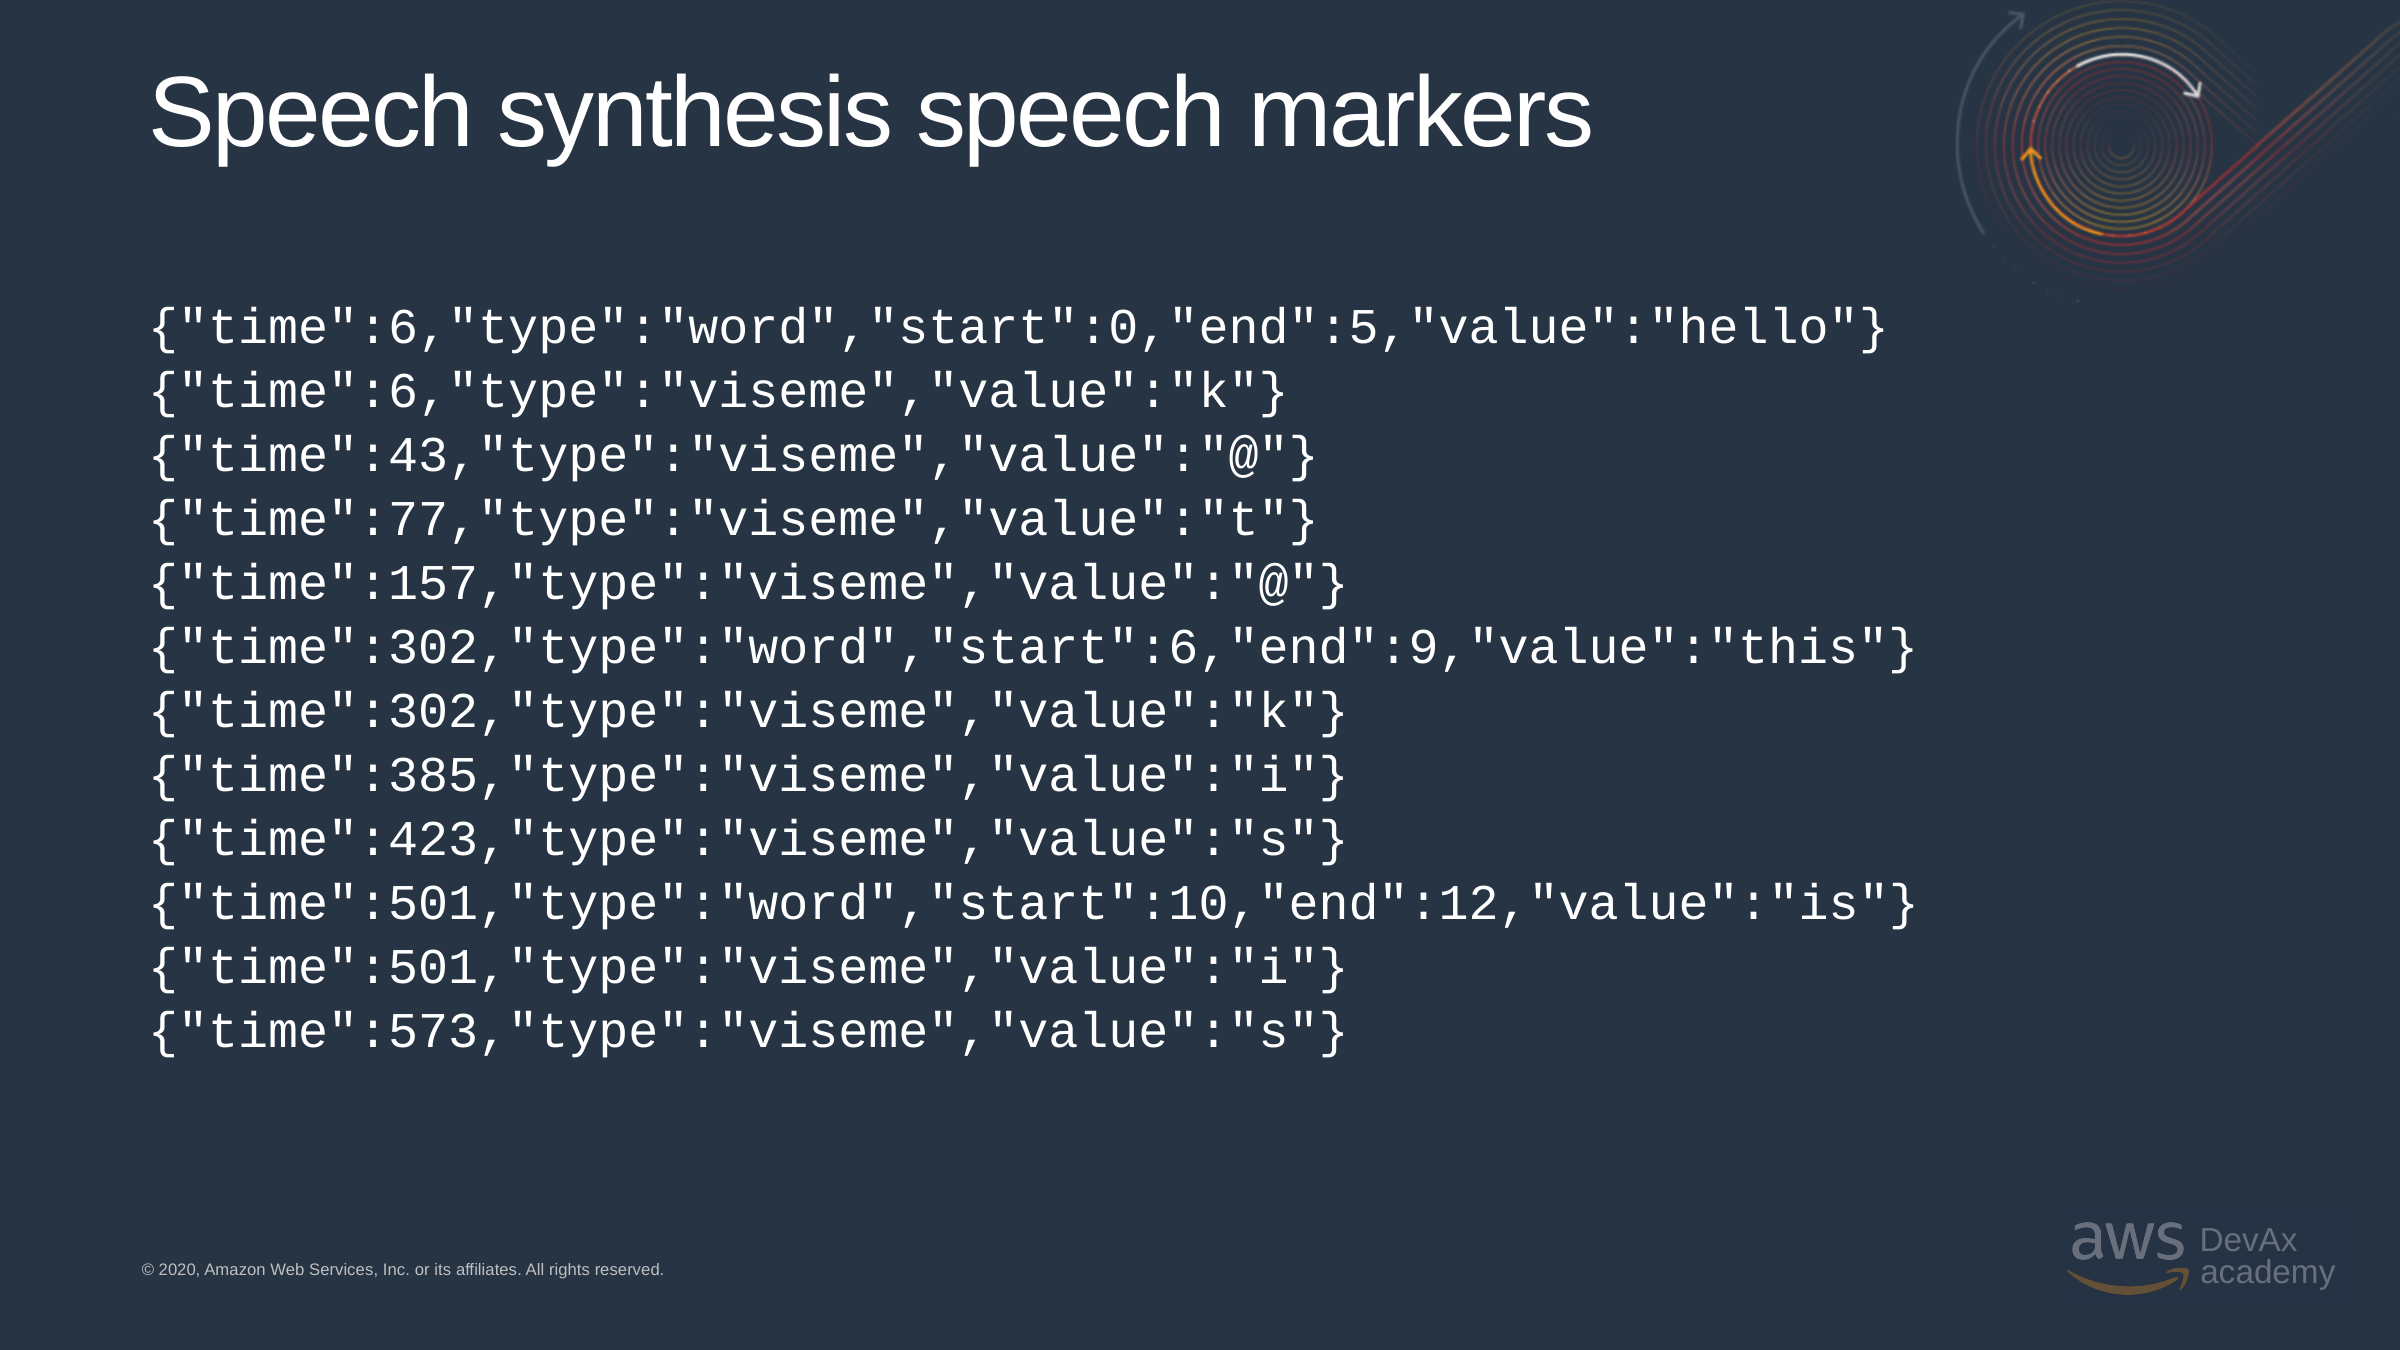

# Speech synthesis speech markers
{"time":6,"type":"word","start":0,"end":5,"value":"hello"}
{"time":6,"type":"viseme","value":"k"}
{"time":43,"type":"viseme","value":"@"}
{"time":77,"type":"viseme","value":"t"}
{"time":157,"type":"viseme","value":"@"}
{"time":302,"type":"word","start":6,"end":9,"value":"this"}
{"time":302,"type":"viseme","value":"k"}
{"time":385,"type":"viseme","value":"i"}
{"time":423,"type":"viseme","value":"s"}
{"time":501,"type":"word","start":10,"end":12,"value":"is"}
{"time":501,"type":"viseme","value":"i"}
{"time":573,"type":"viseme","value":"s"}